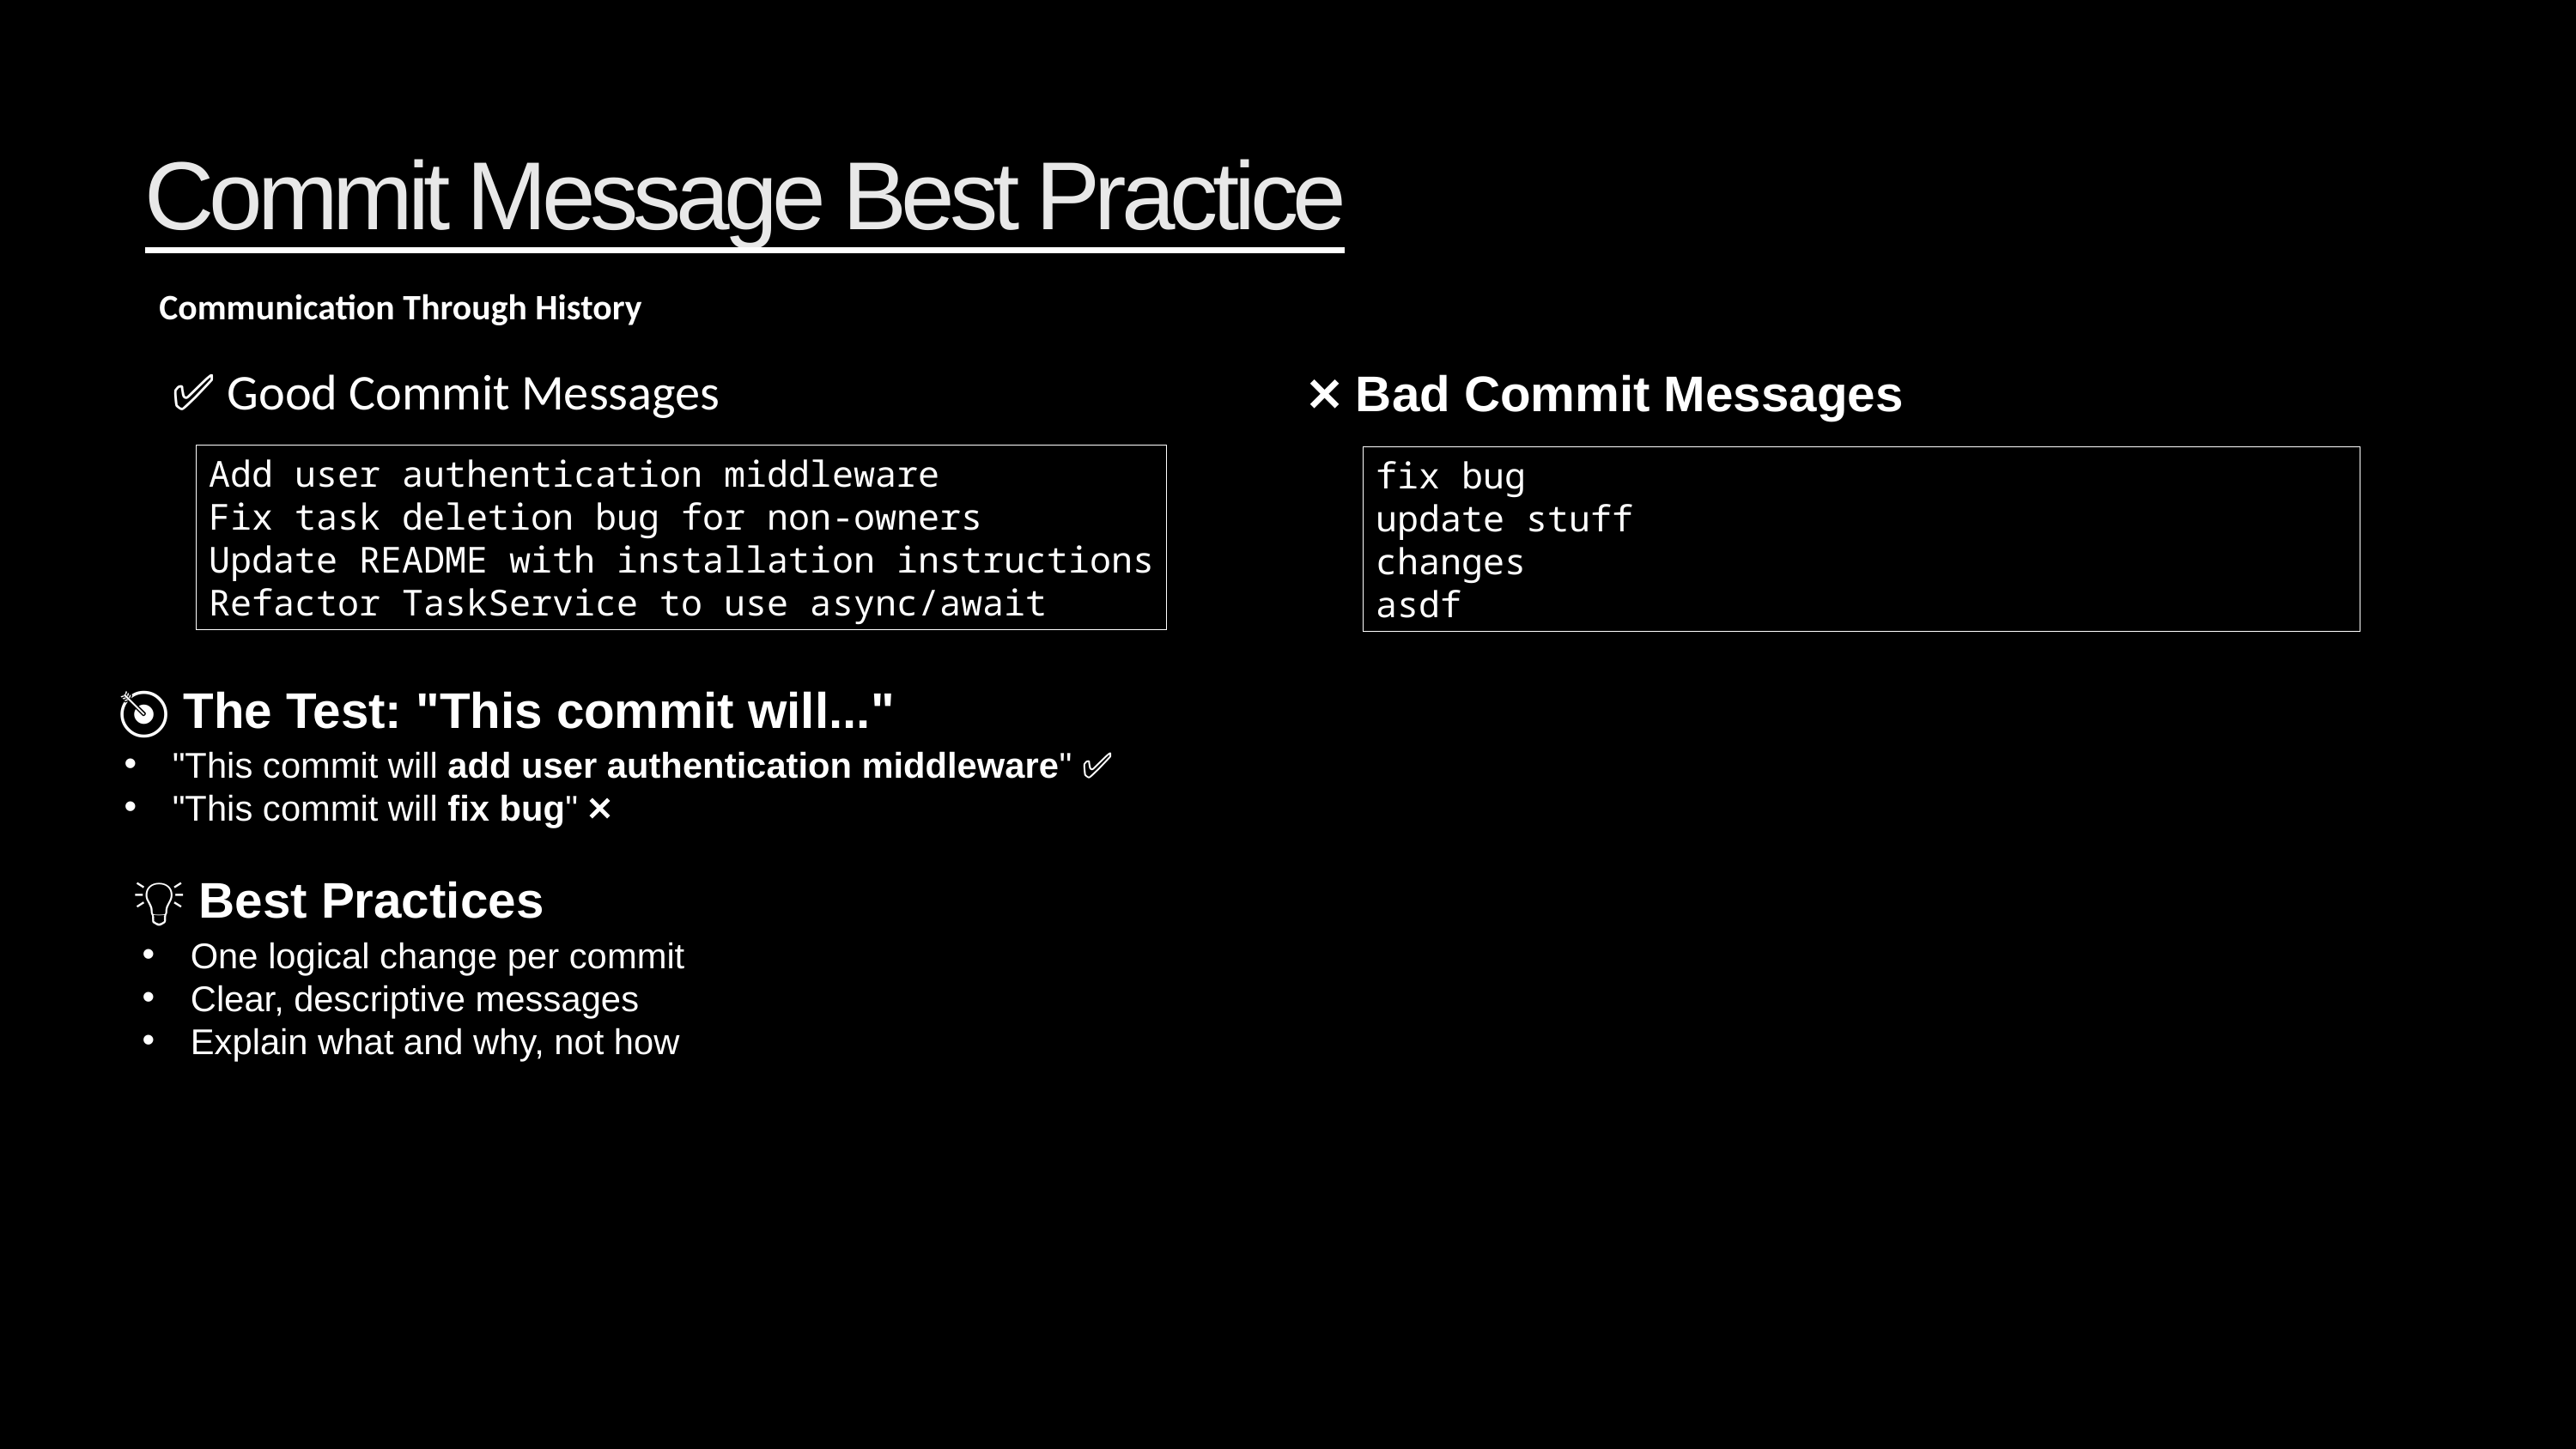

Commit Message Best Practice

Communication Through History
✅ Good Commit Messages
❌ Bad Commit Messages
Add user authentication middleware
Fix task deletion bug for non-owners
Update README with installation instructions
Refactor TaskService to use async/await
fix bug
update stuff
changes
asdf
🎯 The Test: "This commit will..."
"This commit will add user authentication middleware" ✅
"This commit will fix bug" ❌
💡 Best Practices
One logical change per commit
Clear, descriptive messages
Explain what and why, not how